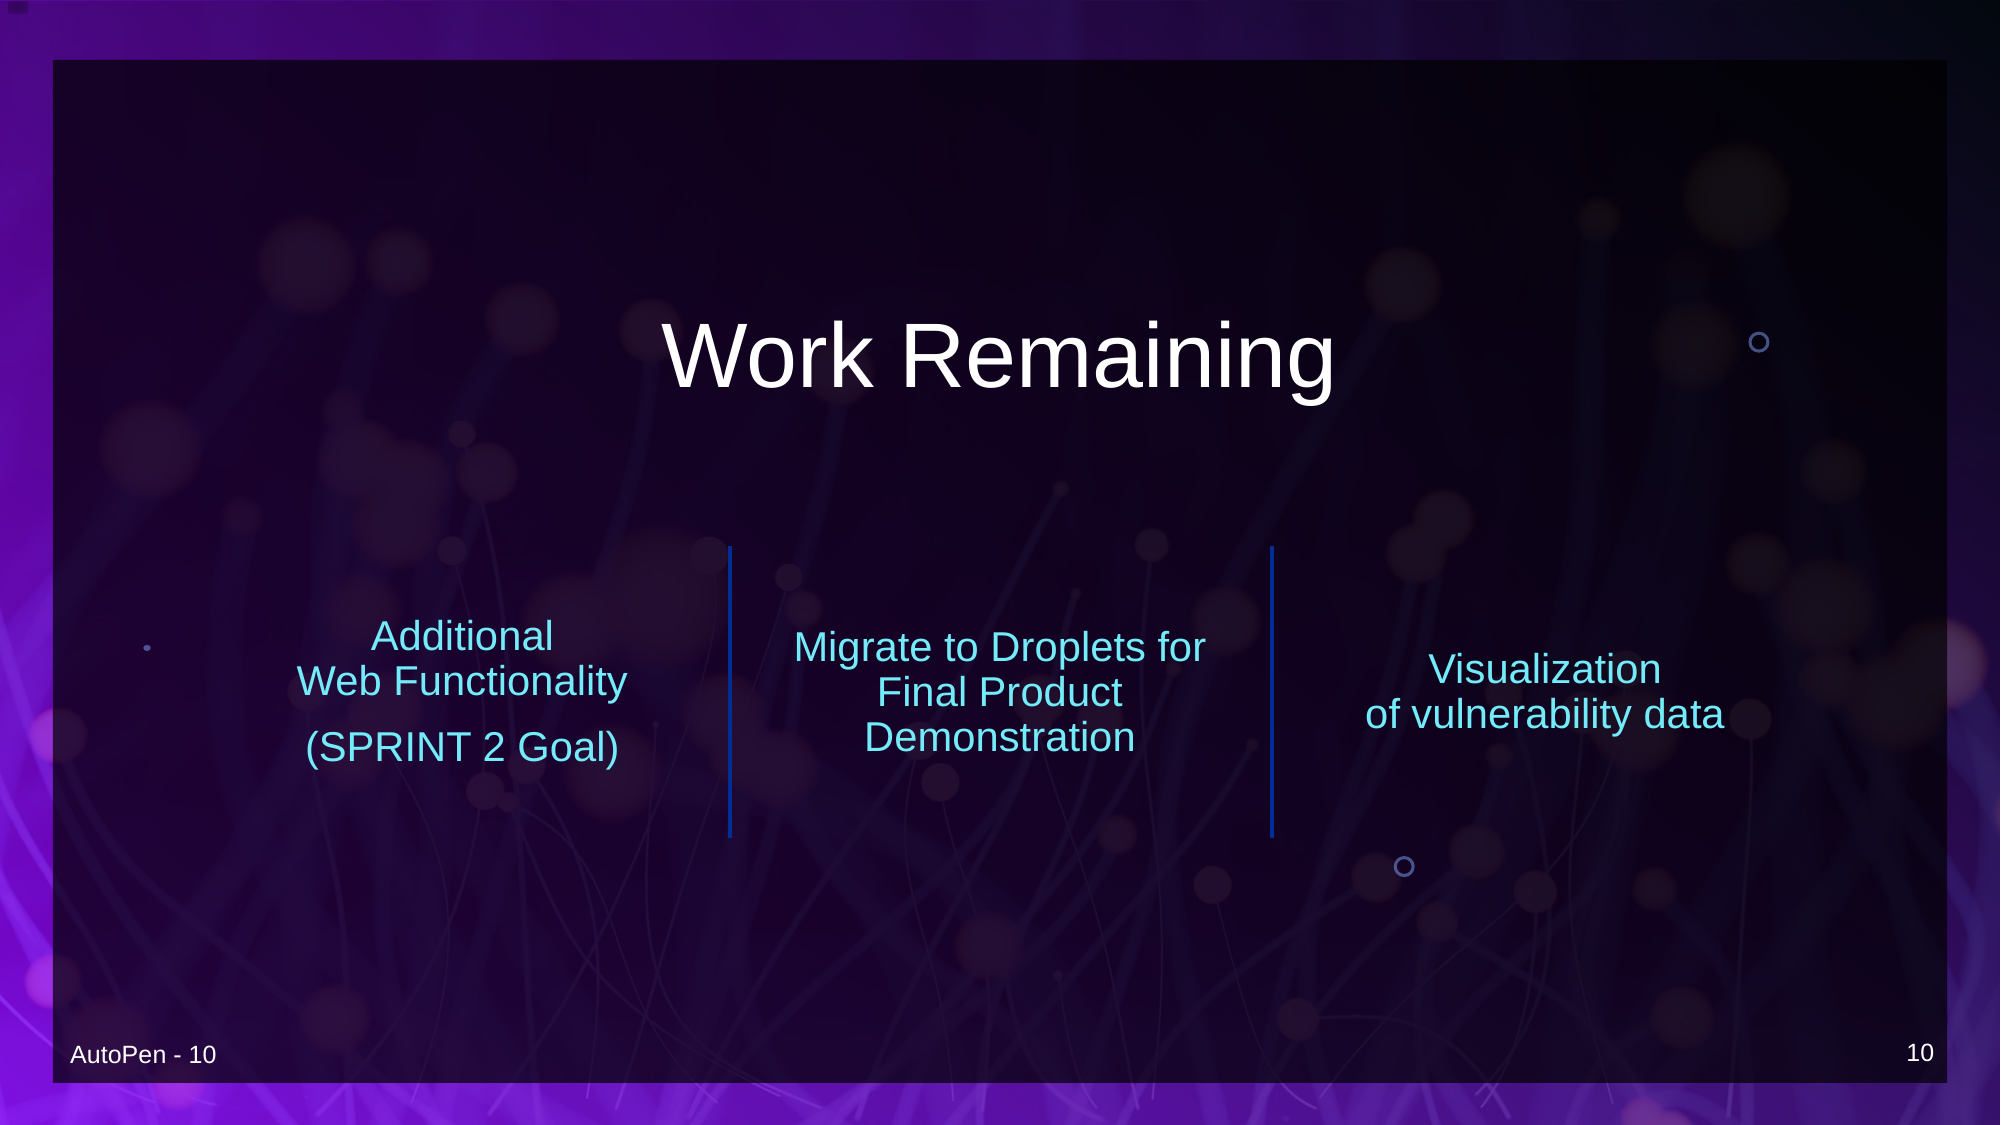

# Work Remaining
Additional Web Functionality
(SPRINT 2 Goal)
Migrate to Droplets for Final Product Demonstration
Visualization of vulnerability data
10
AutoPen - 10